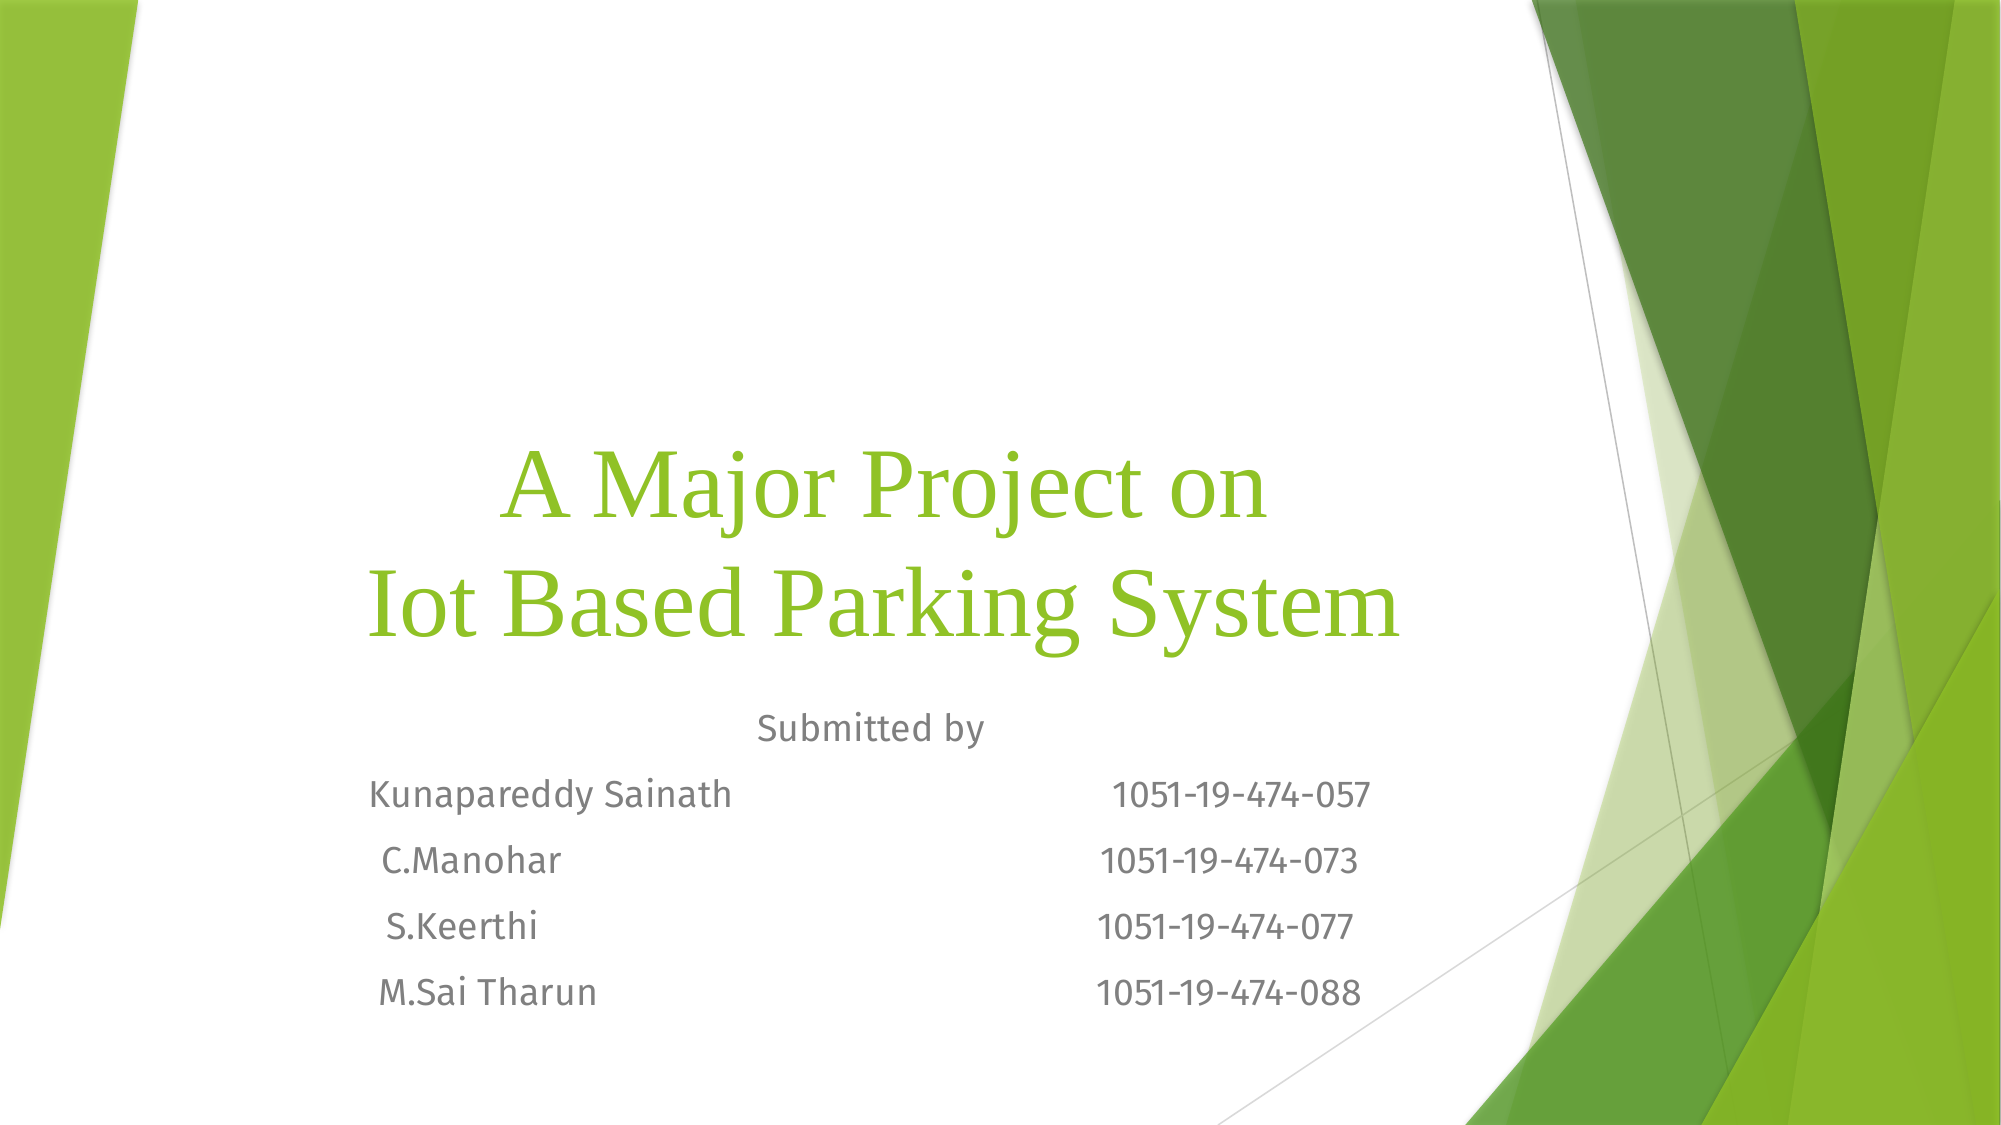

# A Major Project on Iot Based Parking System
Submitted by
Kunapareddy Sainath                                      1051-19-474-057
C.Manohar                                                      1051-19-474-073
S.Keerthi                                                        1051-19-474-077
M.Sai Tharun                                                  1051-19-474-088